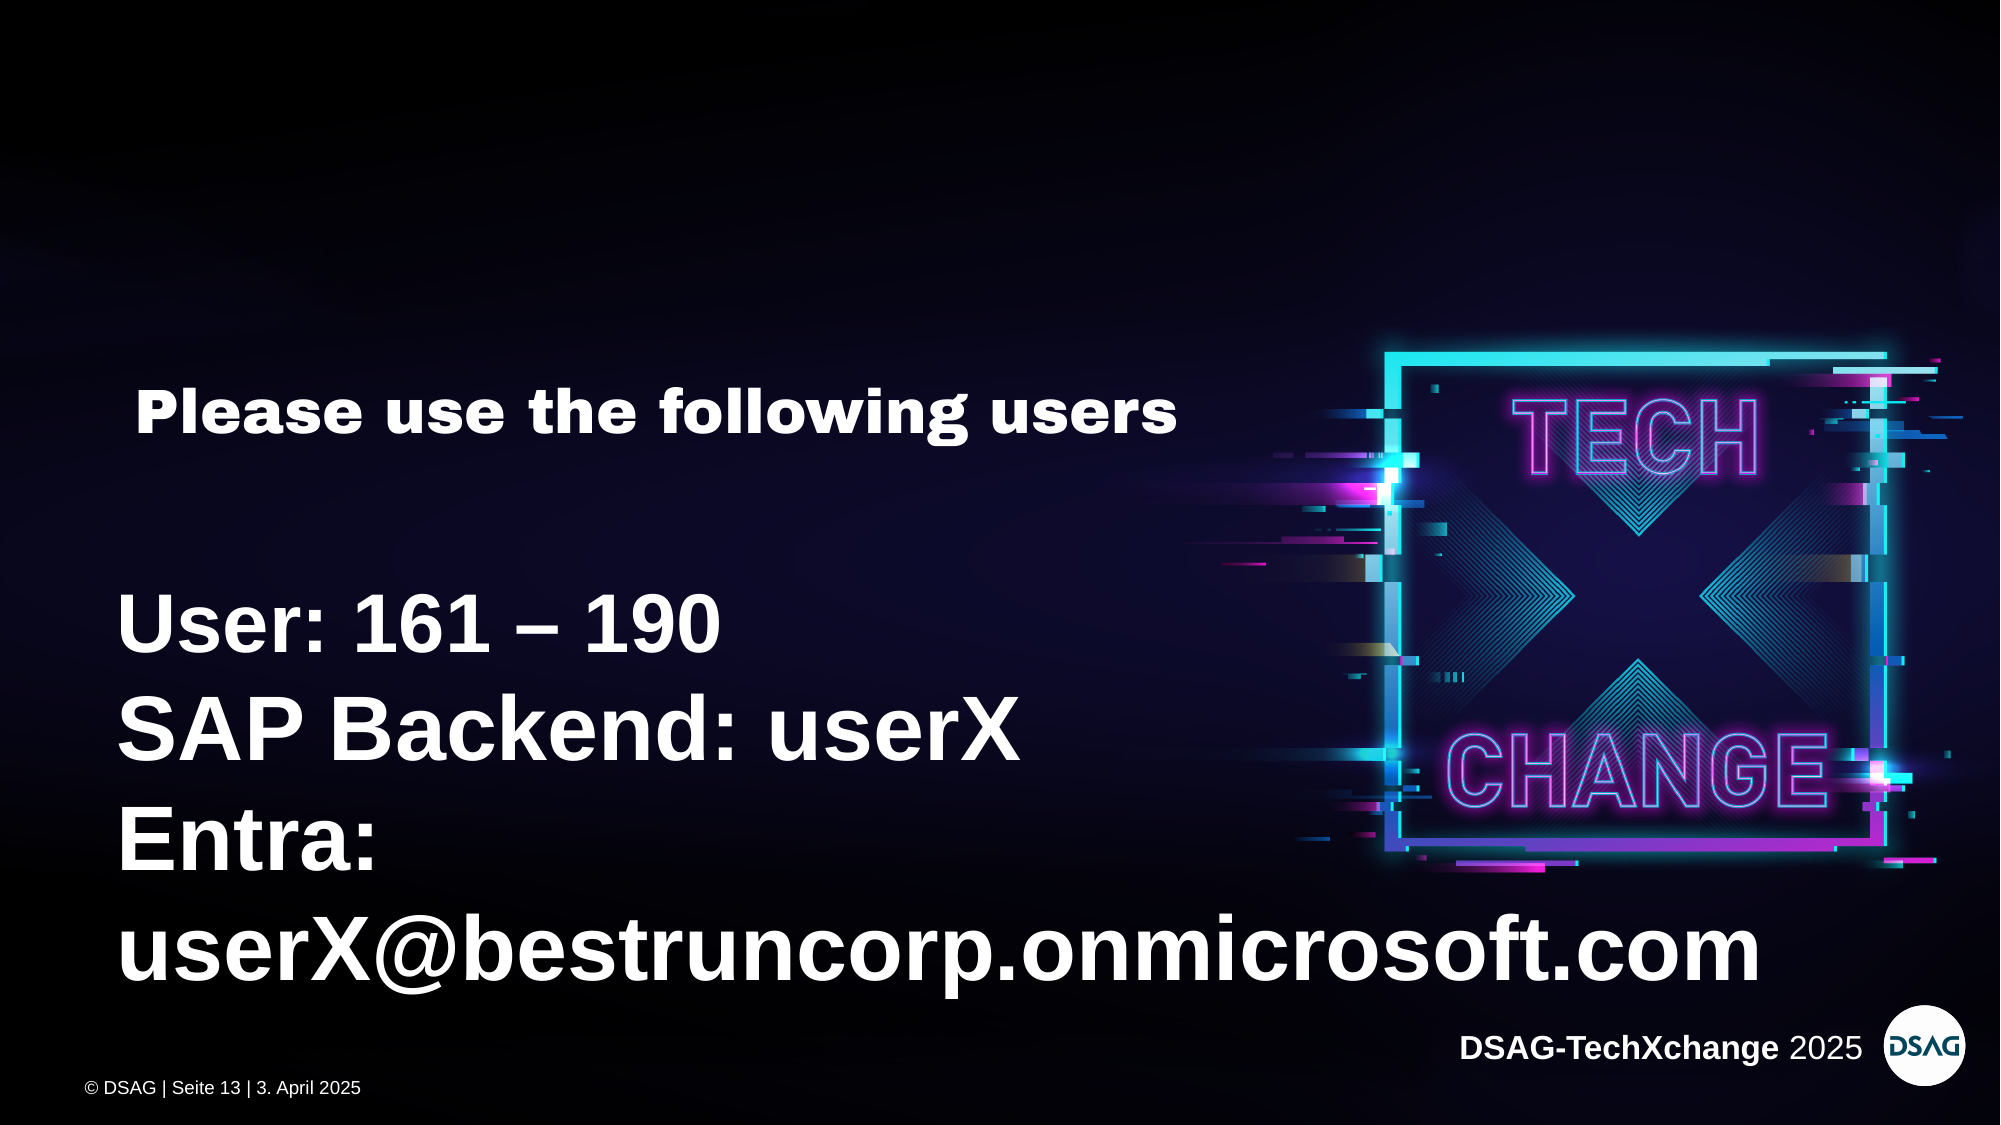

Please use the following users
User: 161 – 190
SAP Backend: userX
Entra: userX@bestruncorp.onmicrosoft.com